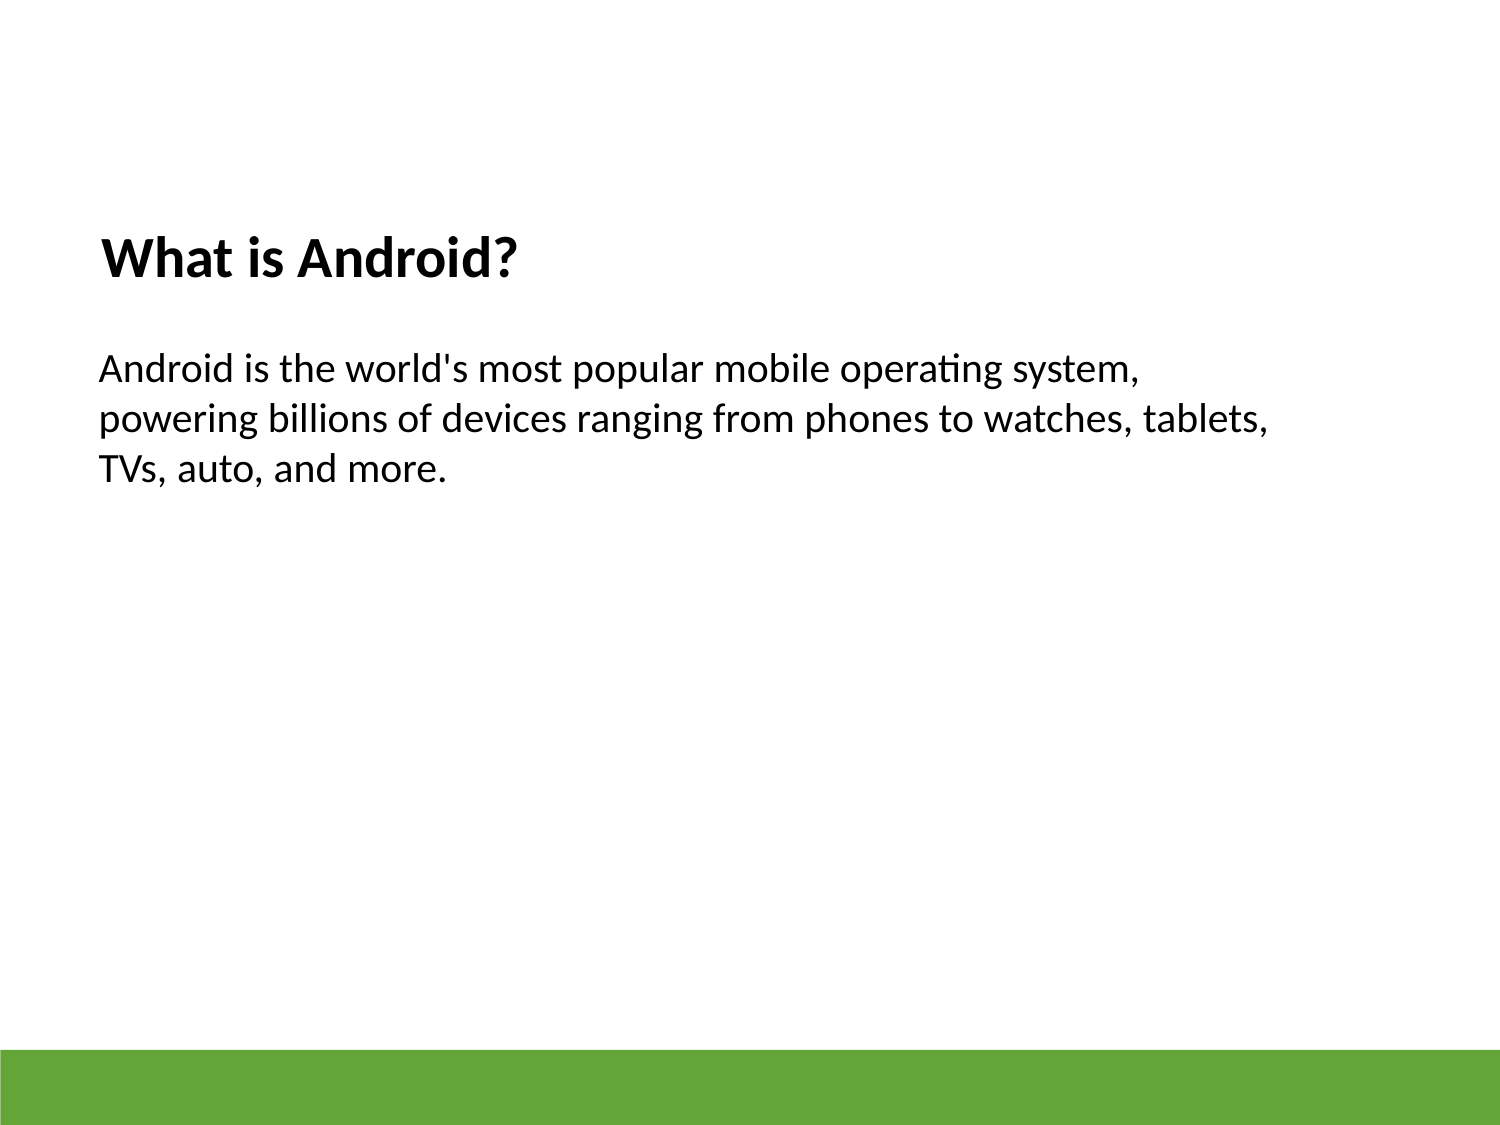

What is Android?
Android is the world's most popular mobile operating system, powering billions of devices ranging from phones to watches, tablets, TVs, auto, and more.